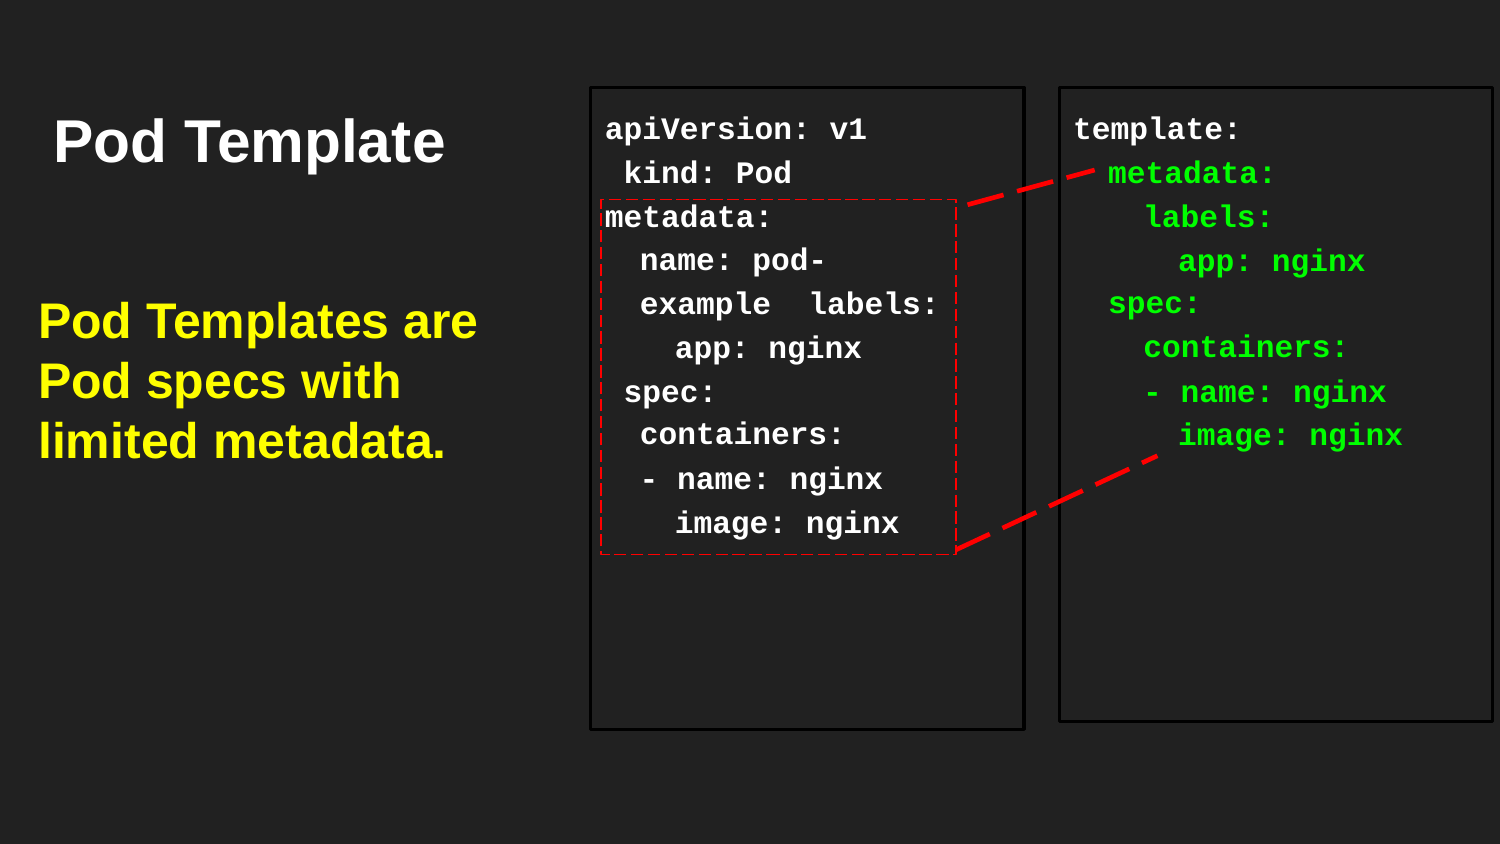

Pod Template
apiVersion: v1  kind: Pod  metadata:
name: pod-example  labels:
app: nginx  spec:
containers:
- name: nginx  image: nginx
template:  metadata:
labels:  app: nginx
spec:
containers:
- name: nginx  image: nginx

Pod Templates are Pod specs with limited metadata.